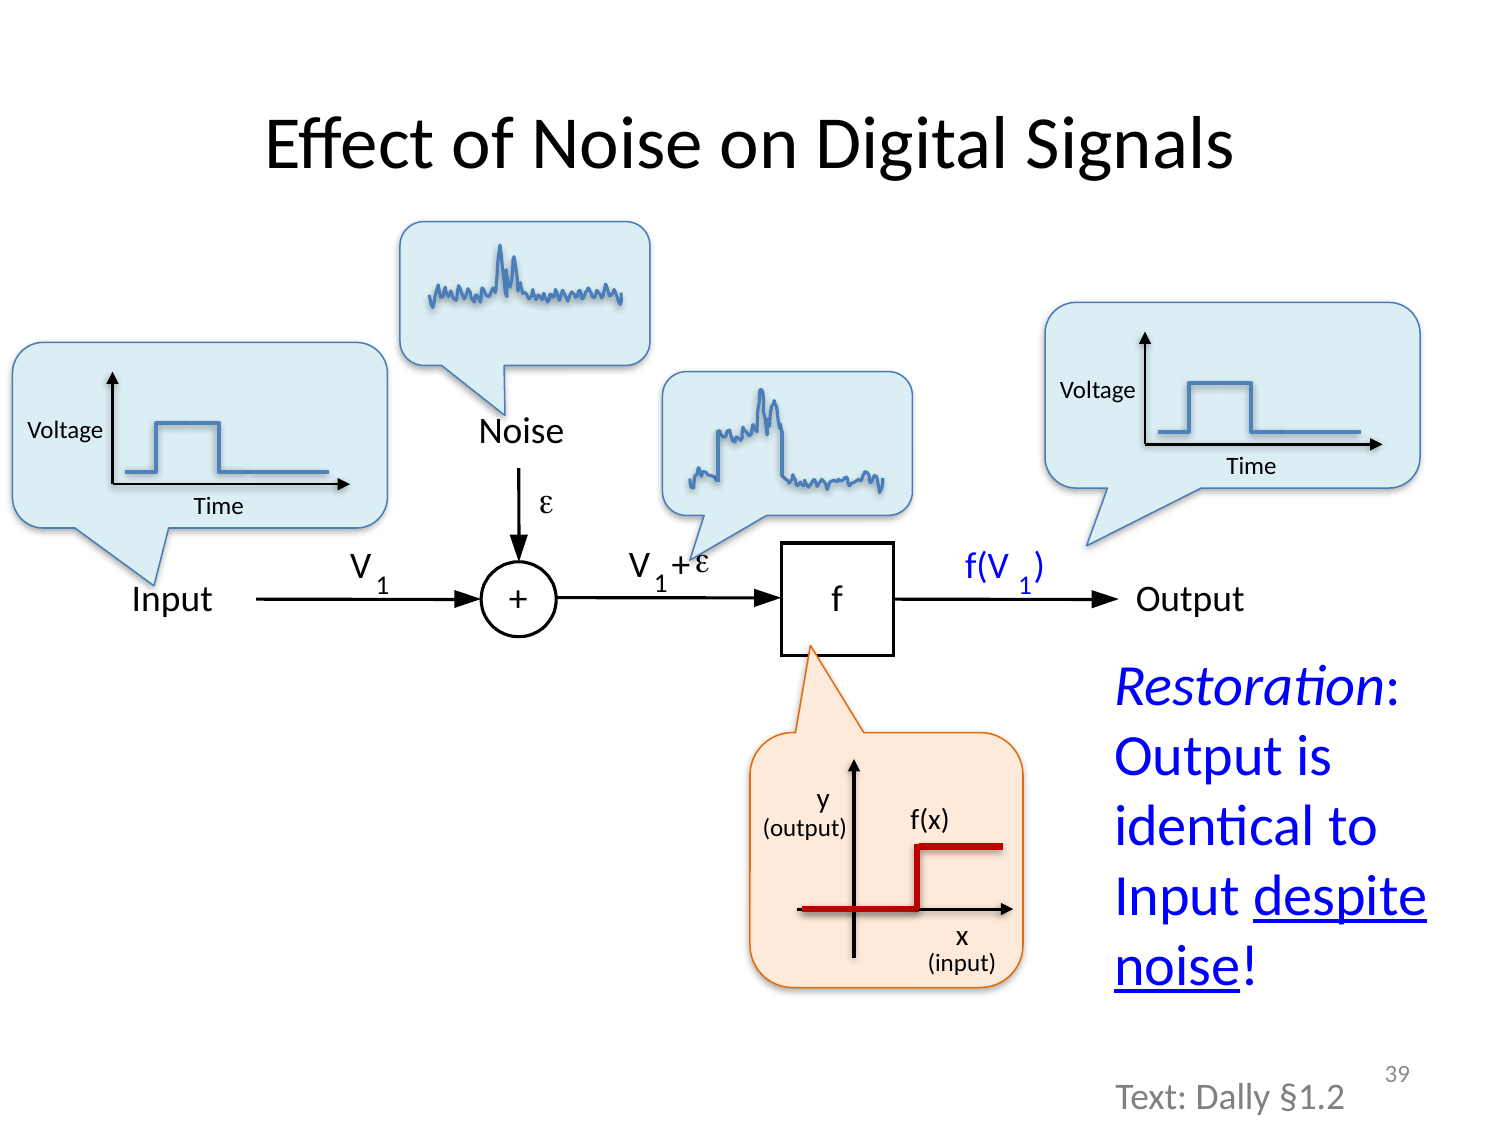

# Effect of Noise on Digital Signals

Voltage
Time

Voltage
Time

Noise

ε

ε
V
+
V
f(V
)

1
1
1
Input
+
f
Output

Restoration: Output is identical to Input despite
noise!

y
x
f(x)
(output)
(input)
39
Text: Dally §1.2